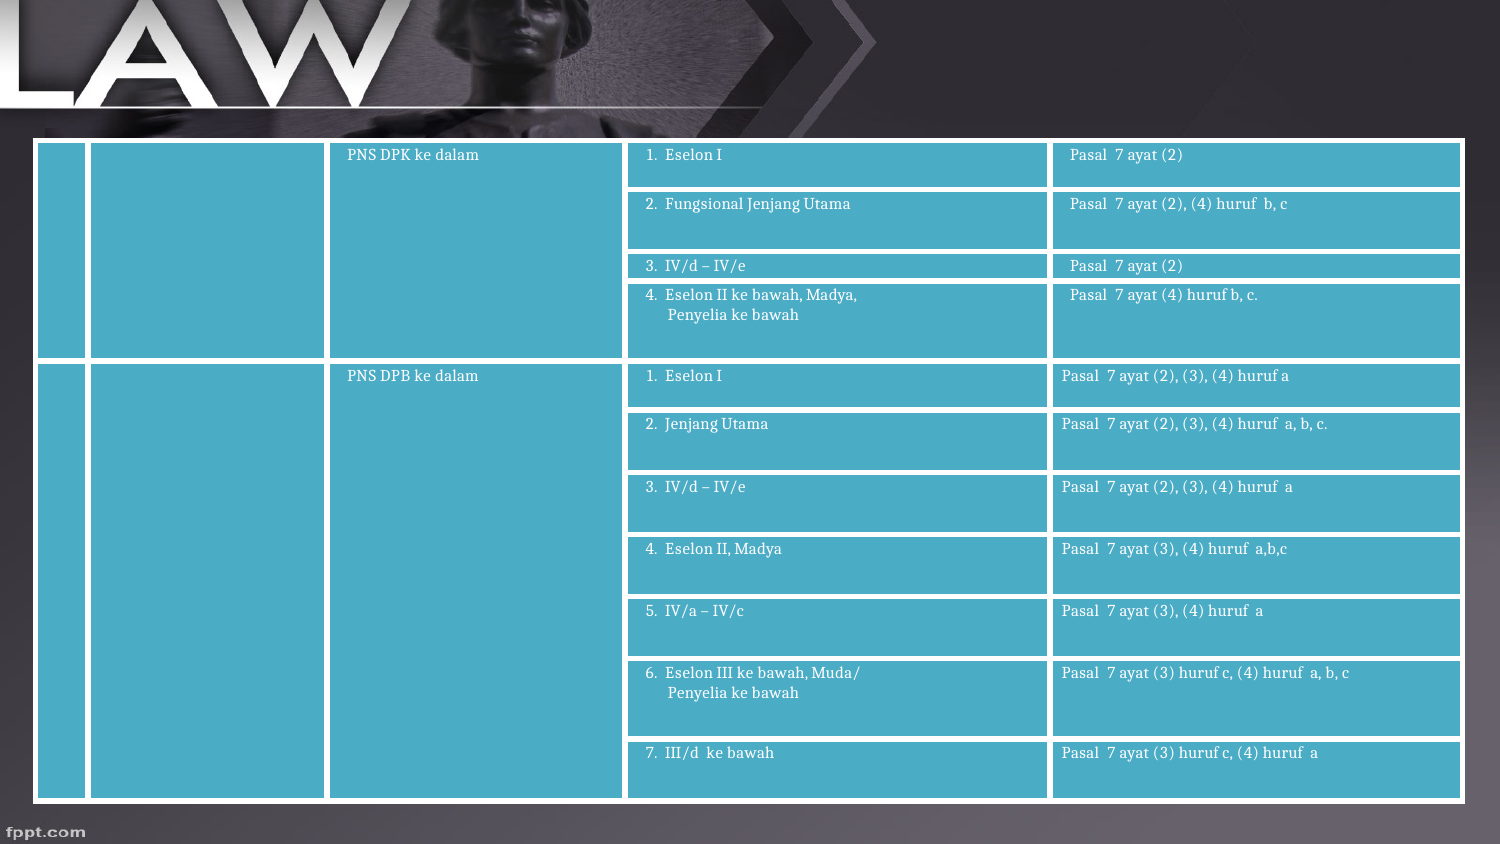

|  |  | PNS DPK ke dalam | 1. Eselon I | Pasal 7 ayat (2) |
| --- | --- | --- | --- | --- |
|  |  |  | 2. Fungsional Jenjang Utama | Pasal 7 ayat (2), (4) huruf b, c |
|  |  |  | 3. IV/d – IV/e | Pasal 7 ayat (2) |
|  |  |  | 4. Eselon II ke bawah, Madya, Penyelia ke bawah | Pasal 7 ayat (4) huruf b, c. |
|  |  | PNS DPB ke dalam | 1. Eselon I | Pasal 7 ayat (2), (3), (4) huruf a |
|  |  |  | 2. Jenjang Utama | Pasal 7 ayat (2), (3), (4) huruf a, b, c. |
|  |  |  | 3. IV/d – IV/e | Pasal 7 ayat (2), (3), (4) huruf a |
|  |  |  | 4. Eselon II, Madya | Pasal 7 ayat (3), (4) huruf a,b,c |
|  |  |  | 5. IV/a – IV/c | Pasal 7 ayat (3), (4) huruf a |
|  |  |  | 6. Eselon III ke bawah, Muda/ Penyelia ke bawah | Pasal 7 ayat (3) huruf c, (4) huruf a, b, c |
|  |  |  | 7. III/d ke bawah | Pasal 7 ayat (3) huruf c, (4) huruf a |